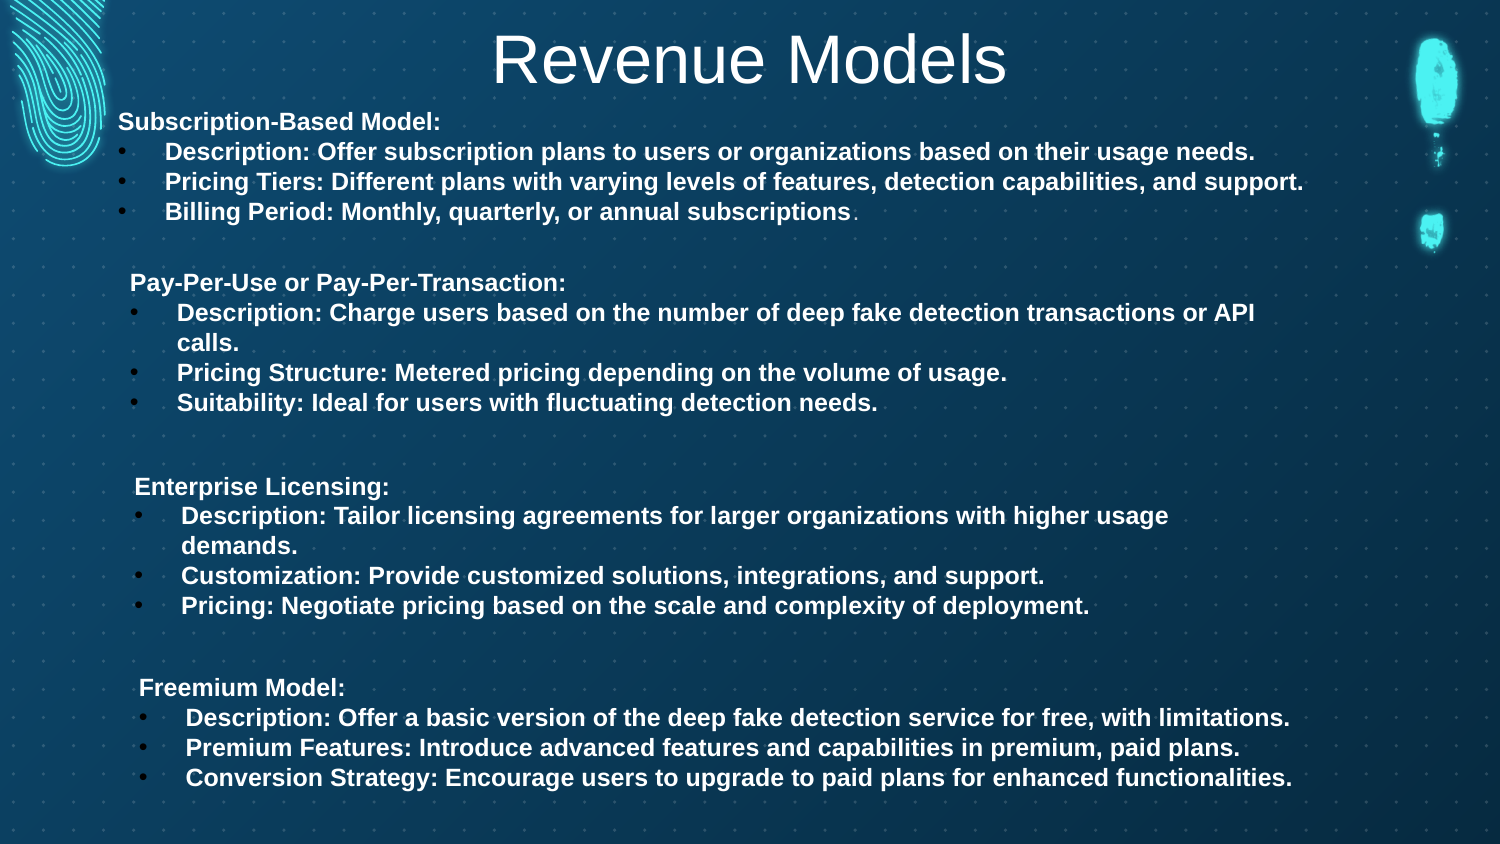

# Revenue Models
Subscription-Based Model:
Description: Offer subscription plans to users or organizations based on their usage needs.
Pricing Tiers: Different plans with varying levels of features, detection capabilities, and support.
Billing Period: Monthly, quarterly, or annual subscriptions.

Pay-Per-Use or Pay-Per-Transaction:
Description: Charge users based on the number of deep fake detection transactions or API calls.
Pricing Structure: Metered pricing depending on the volume of usage.
Suitability: Ideal for users with fluctuating detection needs.

Enterprise Licensing:
Description: Tailor licensing agreements for larger organizations with higher usage demands.
Customization: Provide customized solutions, integrations, and support.
Pricing: Negotiate pricing based on the scale and complexity of deployment.

Freemium Model:
Description: Offer a basic version of the deep fake detection service for free, with limitations.
Premium Features: Introduce advanced features and capabilities in premium, paid plans.
Conversion Strategy: Encourage users to upgrade to paid plans for enhanced functionalities.